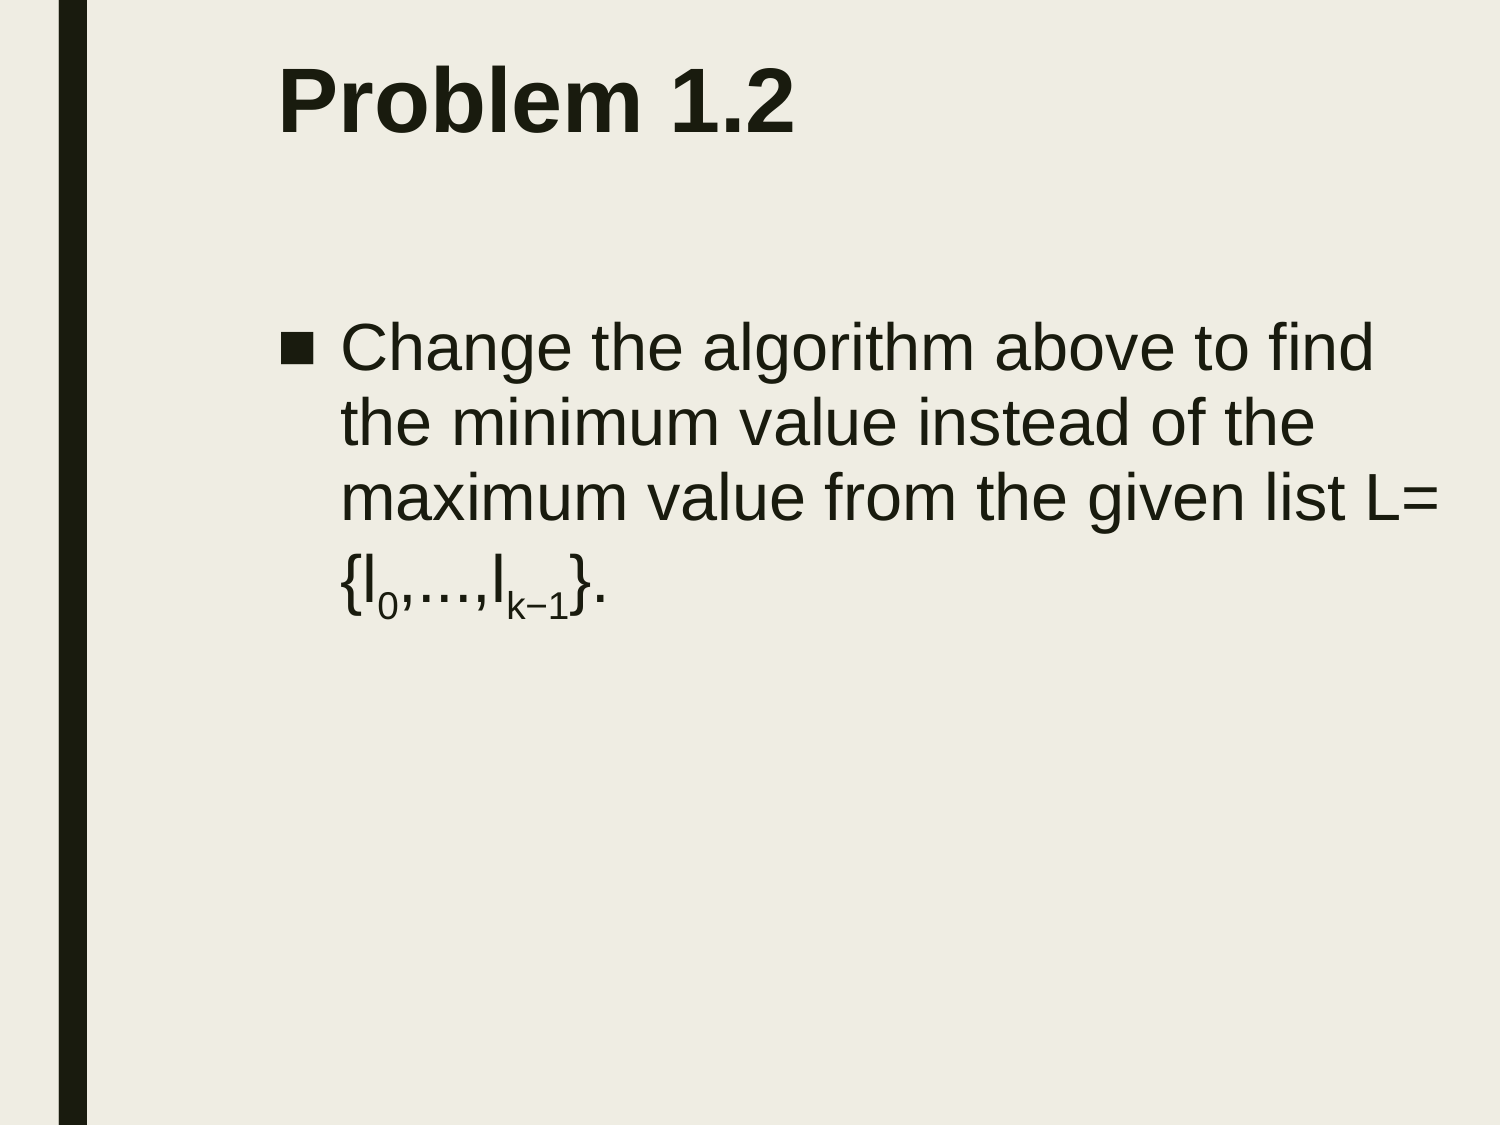

Problem 1.2
Change the algorithm above to find the minimum value instead of the maximum value from the given list L= {l0,...,lk−1}.